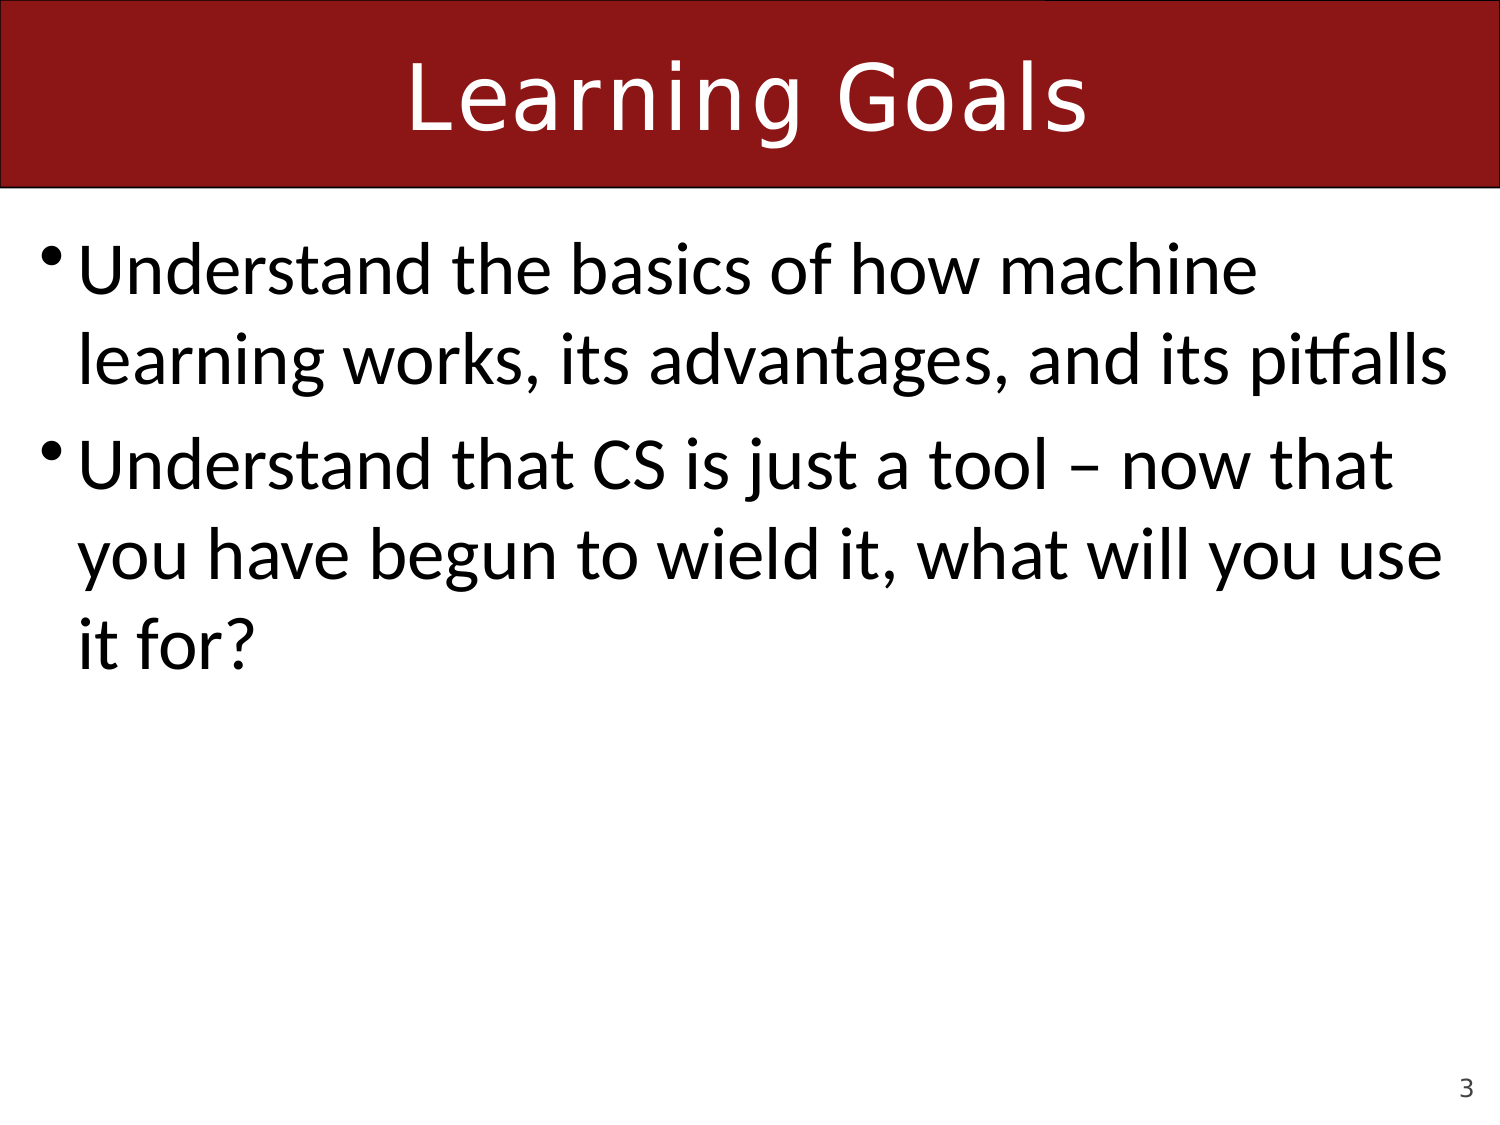

# Learning Goals
Understand the basics of how machine learning works, its advantages, and its pitfalls
Understand that CS is just a tool – now that you have begun to wield it, what will you use it for?